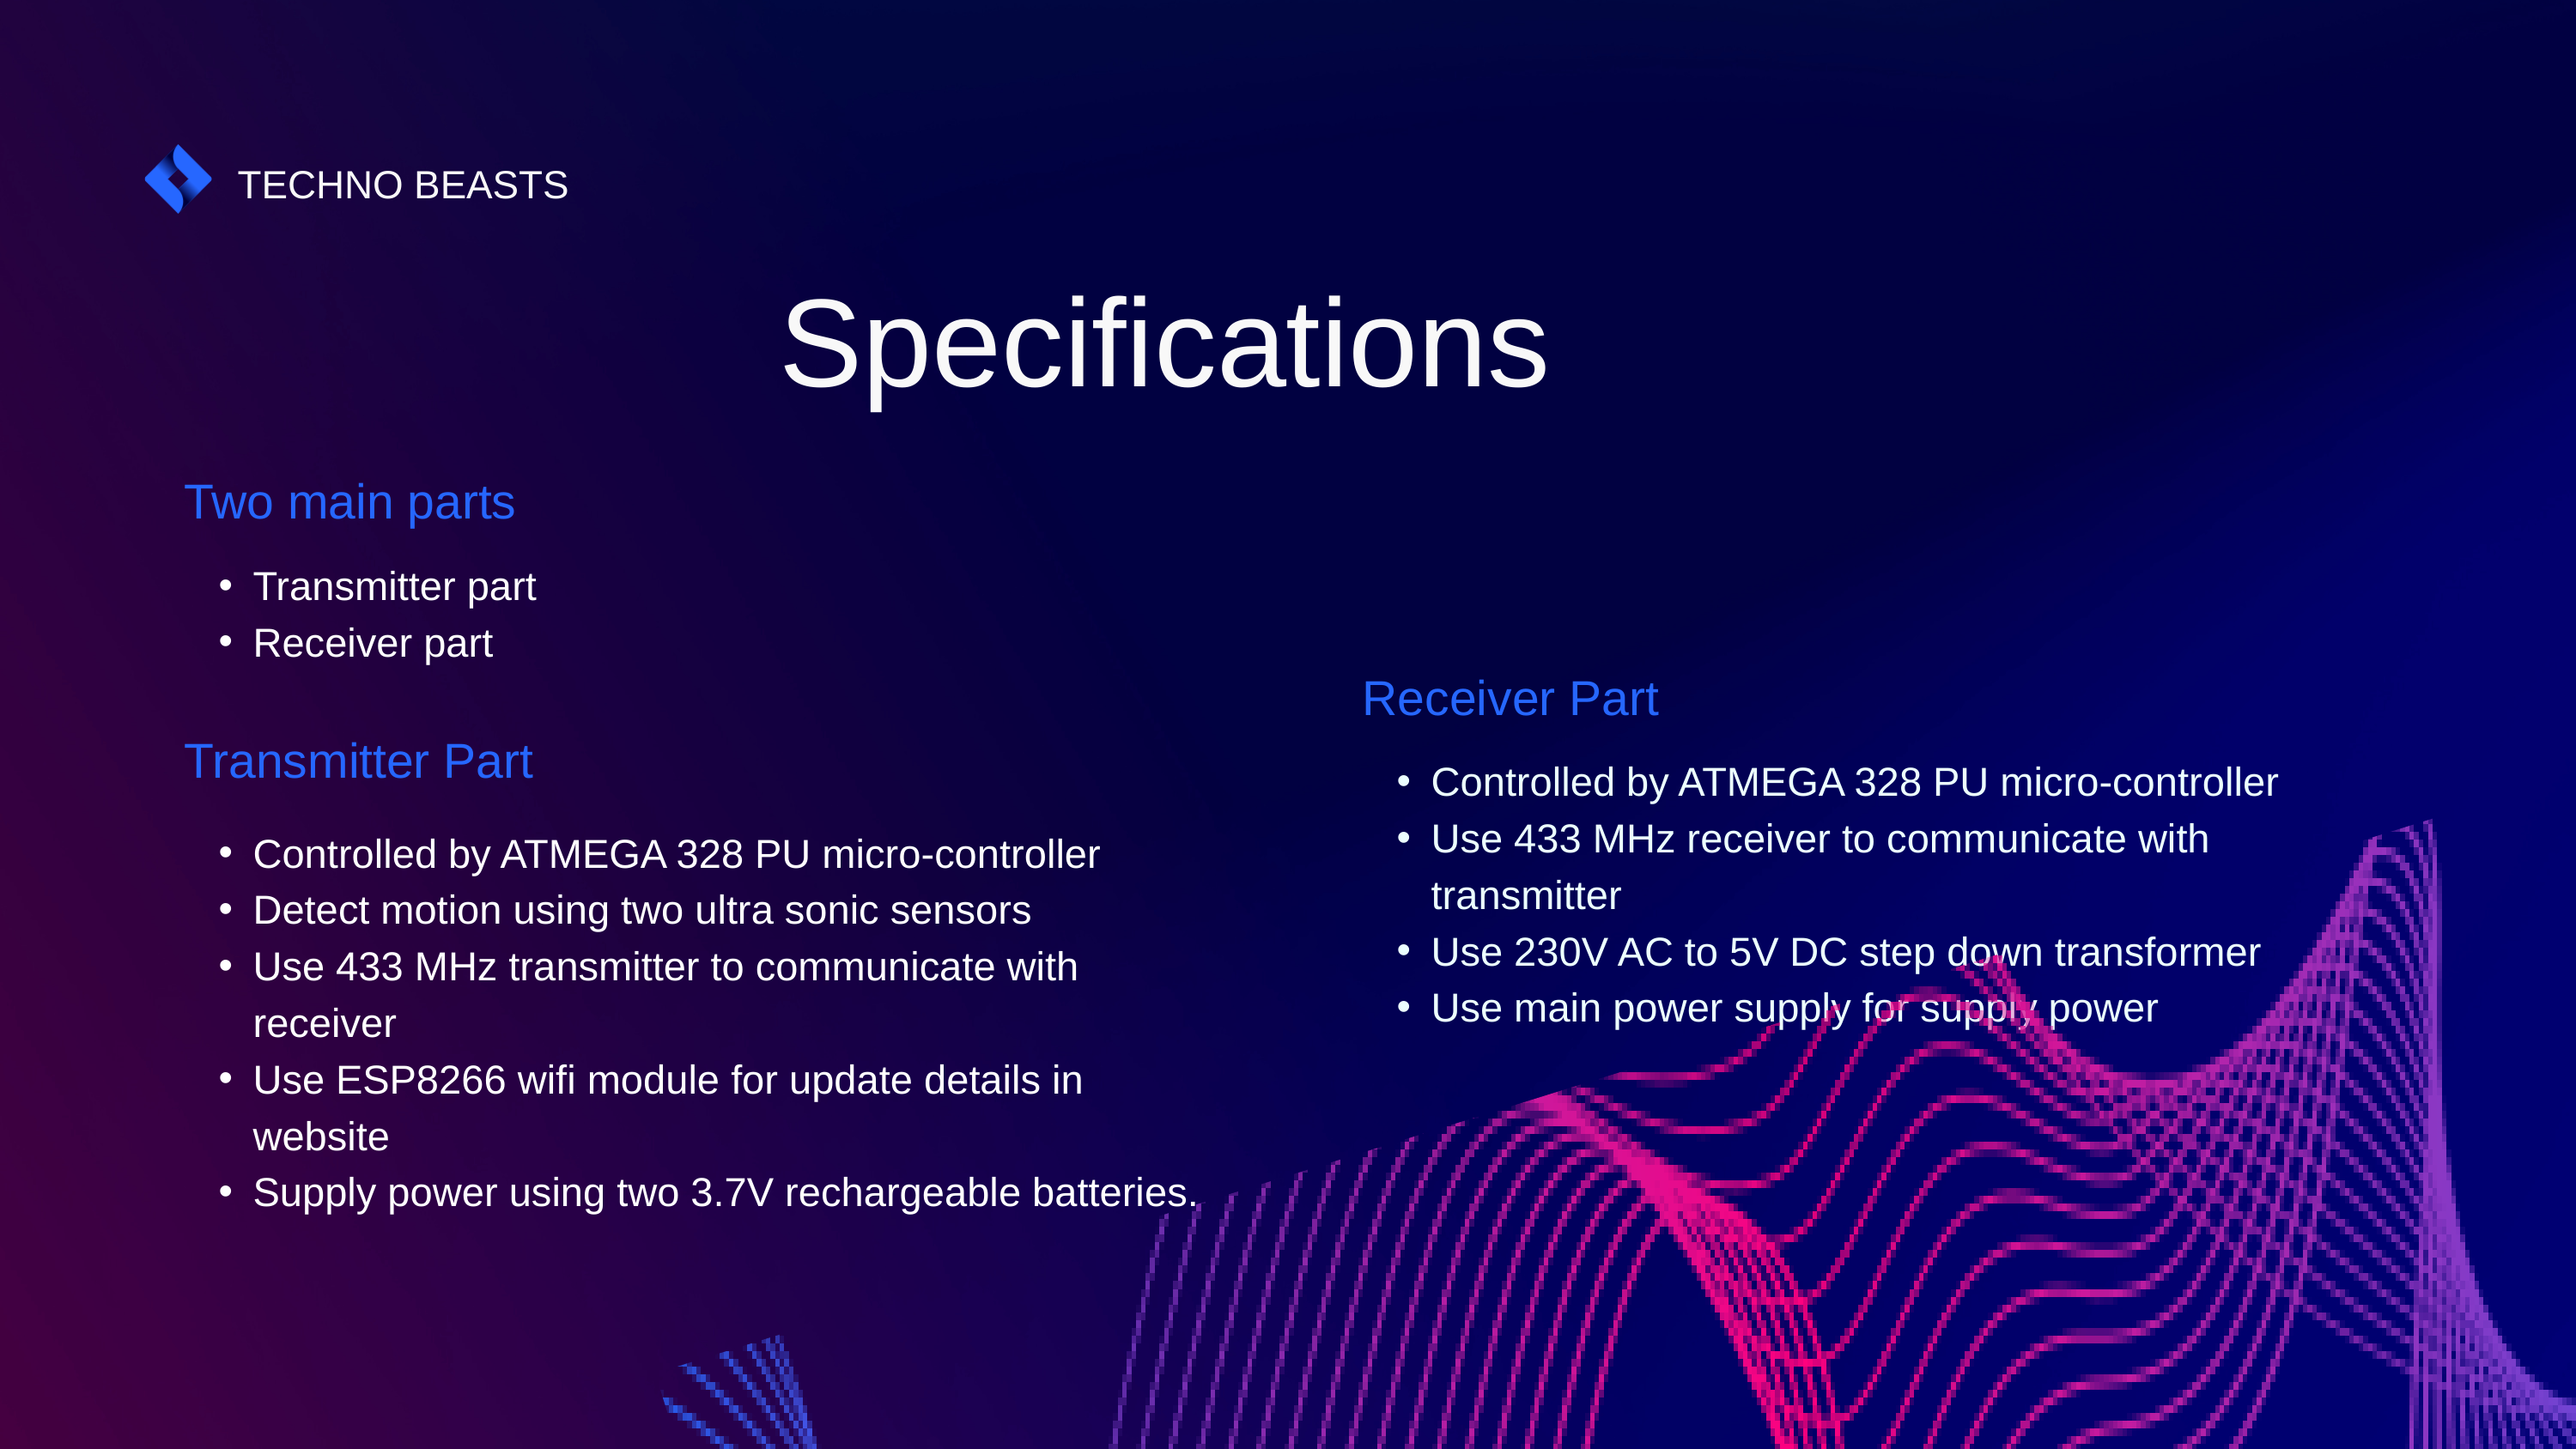

TECHNO BEASTS
Specifications
Two main parts
Transmitter part
Receiver part
Receiver Part
Controlled by ATMEGA 328 PU micro-controller
Use 433 MHz receiver to communicate with transmitter
Use 230V AC to 5V DC step down transformer
Use main power supply for supply power
Transmitter Part
Controlled by ATMEGA 328 PU micro-controller
Detect motion using two ultra sonic sensors
Use 433 MHz transmitter to communicate with receiver
Use ESP8266 wifi module for update details in website
Supply power using two 3.7V rechargeable batteries.